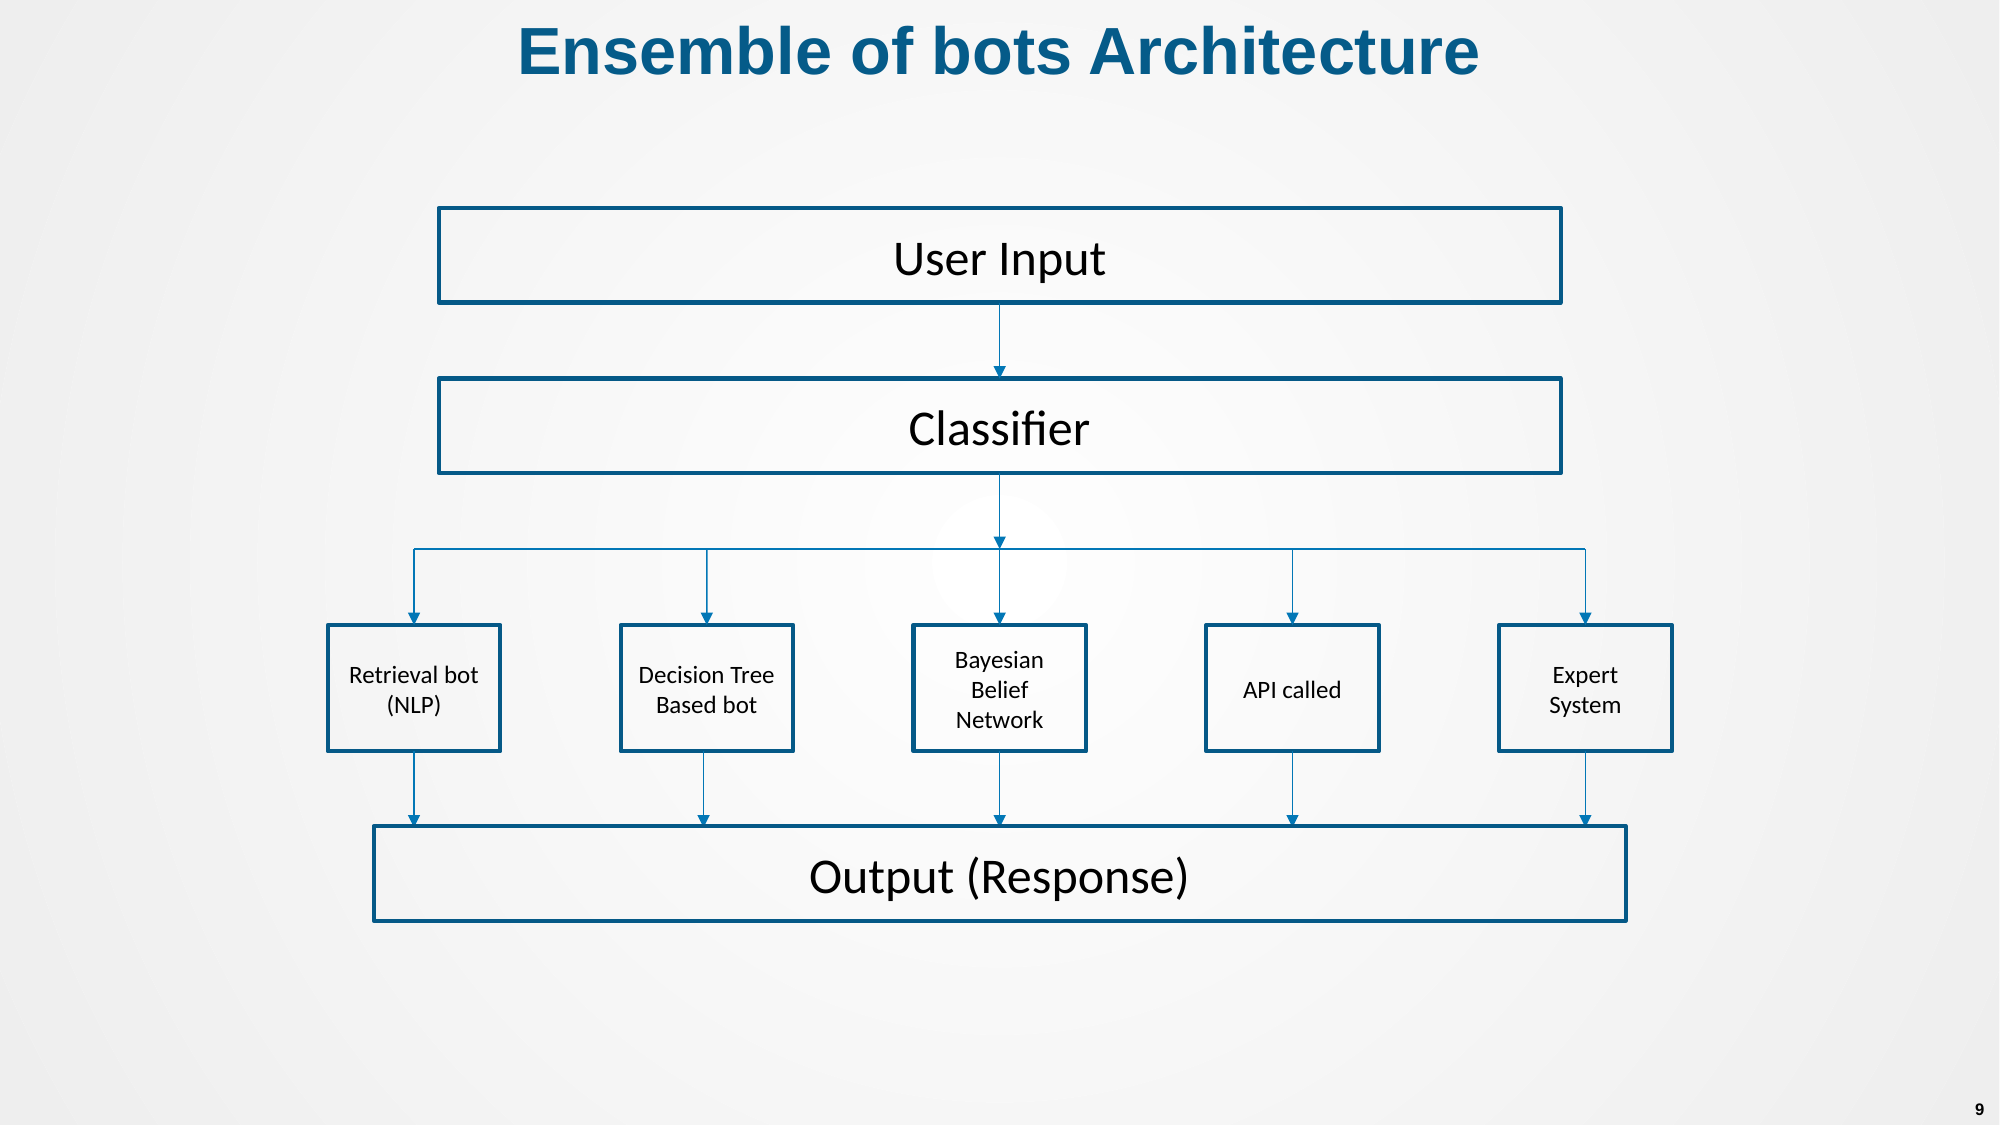

Ensemble of bots Architecture
User Input
Classifier
Retrieval bot
(NLP)
Decision Tree Based bot
Bayesian Belief Network
API called
Expert System
Output (Response)